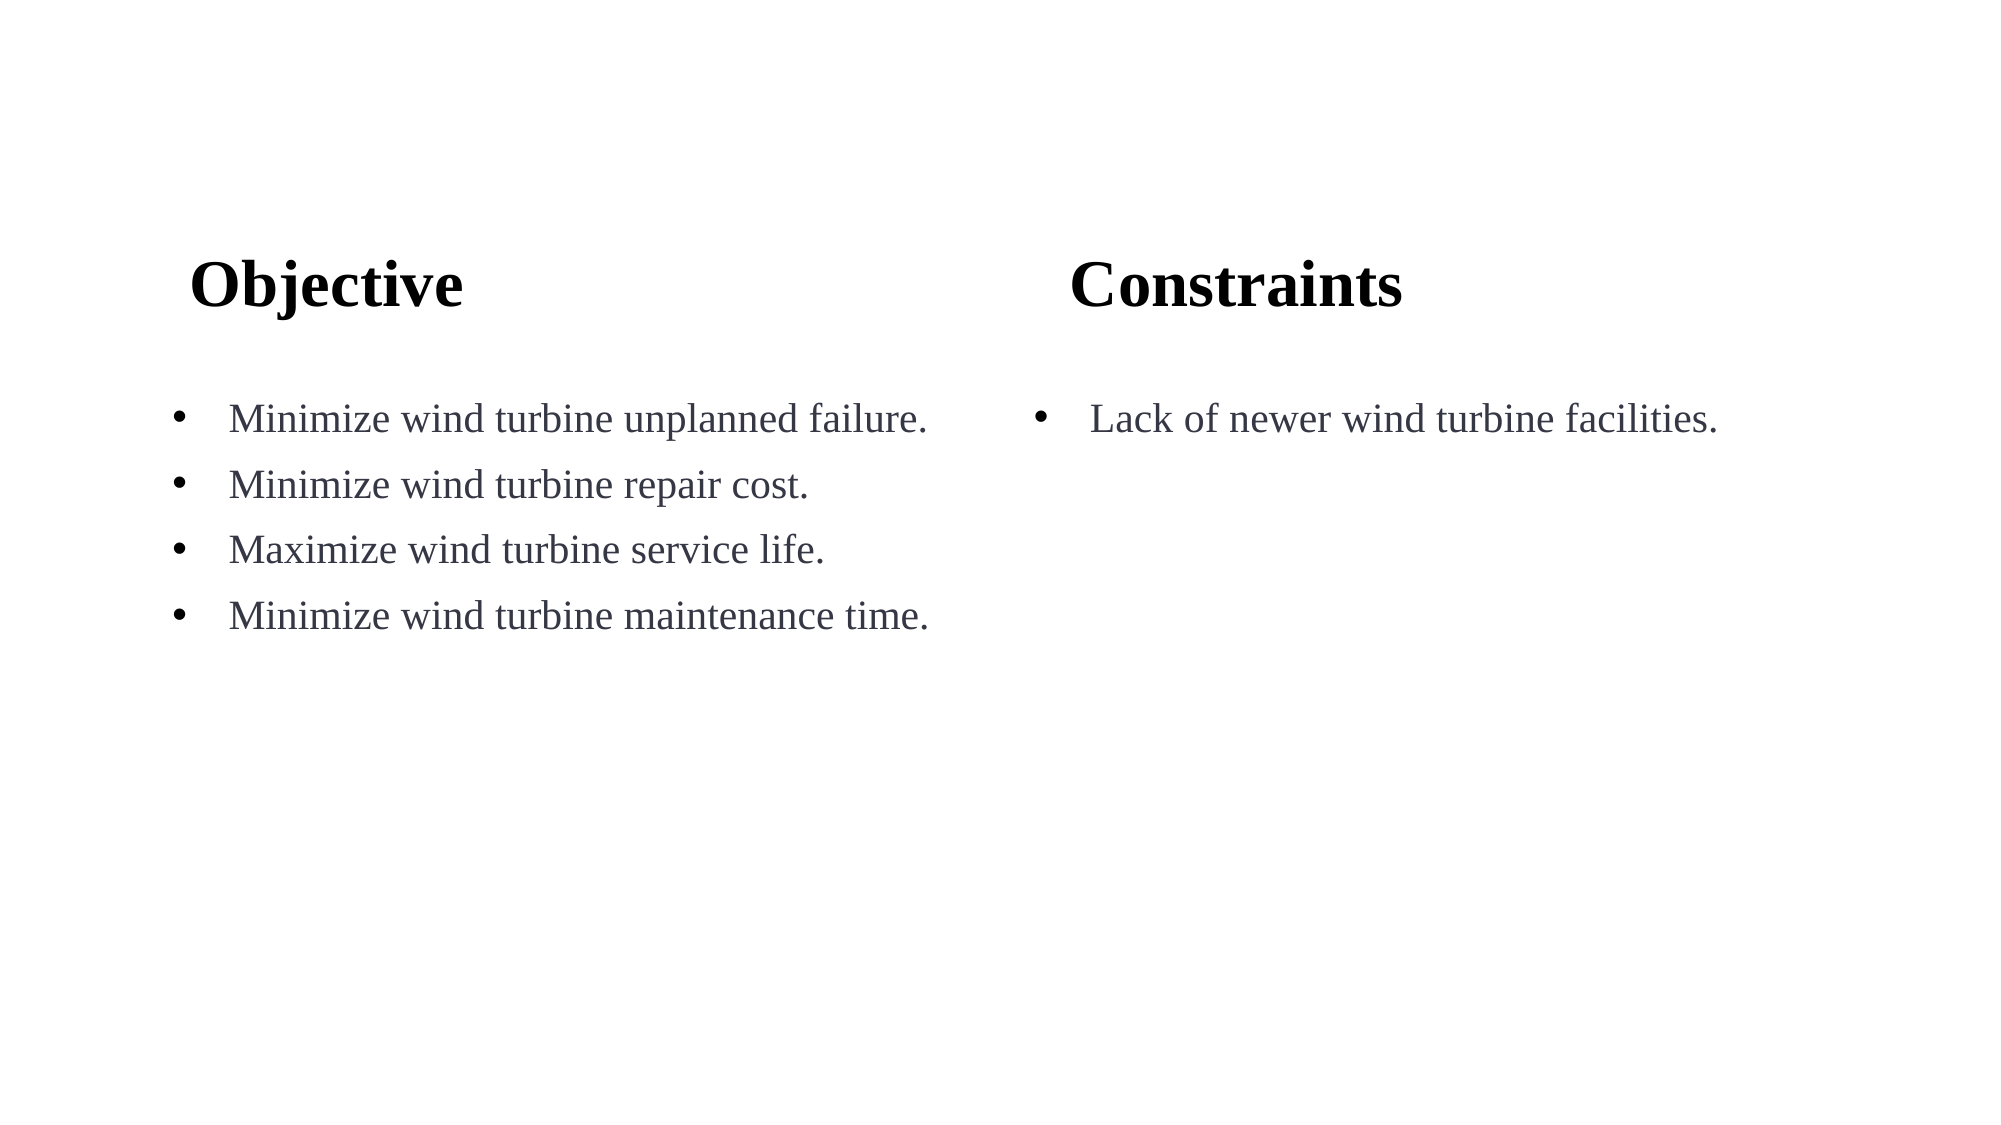

Objective
Constraints
Minimize wind turbine unplanned failure.
Minimize wind turbine repair cost.
Maximize wind turbine service life.
Minimize wind turbine maintenance time.

Lack of newer wind turbine facilities.